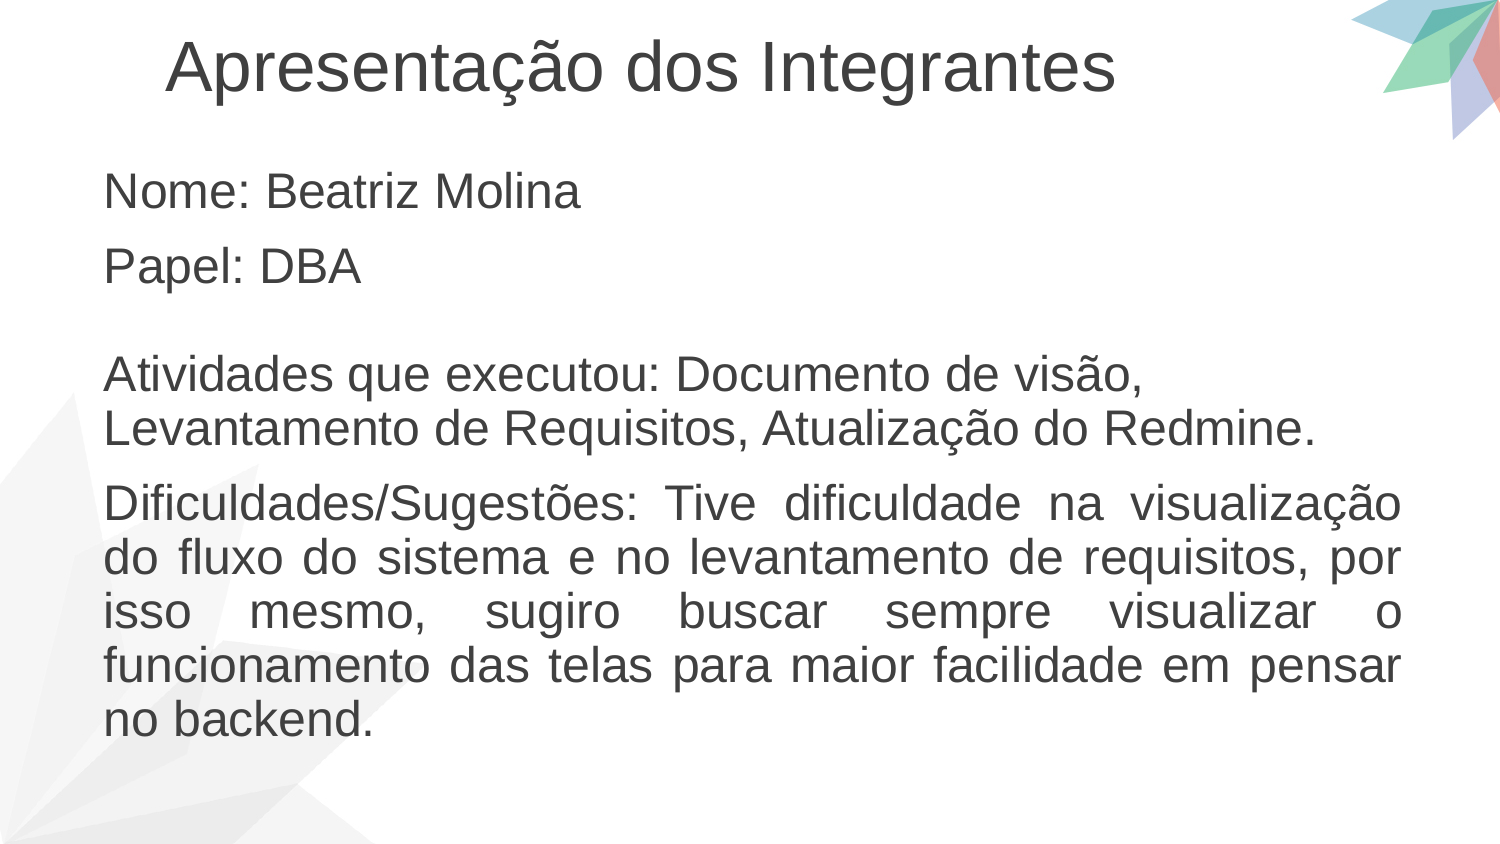

Apresentação dos Integrantes
Nome: Beatriz Molina
Papel: DBA

Atividades que executou: Documento de visão,
Levantamento de Requisitos, Atualização do Redmine.
Dificuldades/Sugestões: Tive dificuldade na visualização do fluxo do sistema e no levantamento de requisitos, por isso mesmo, sugiro buscar sempre visualizar o funcionamento das telas para maior facilidade em pensar no backend.